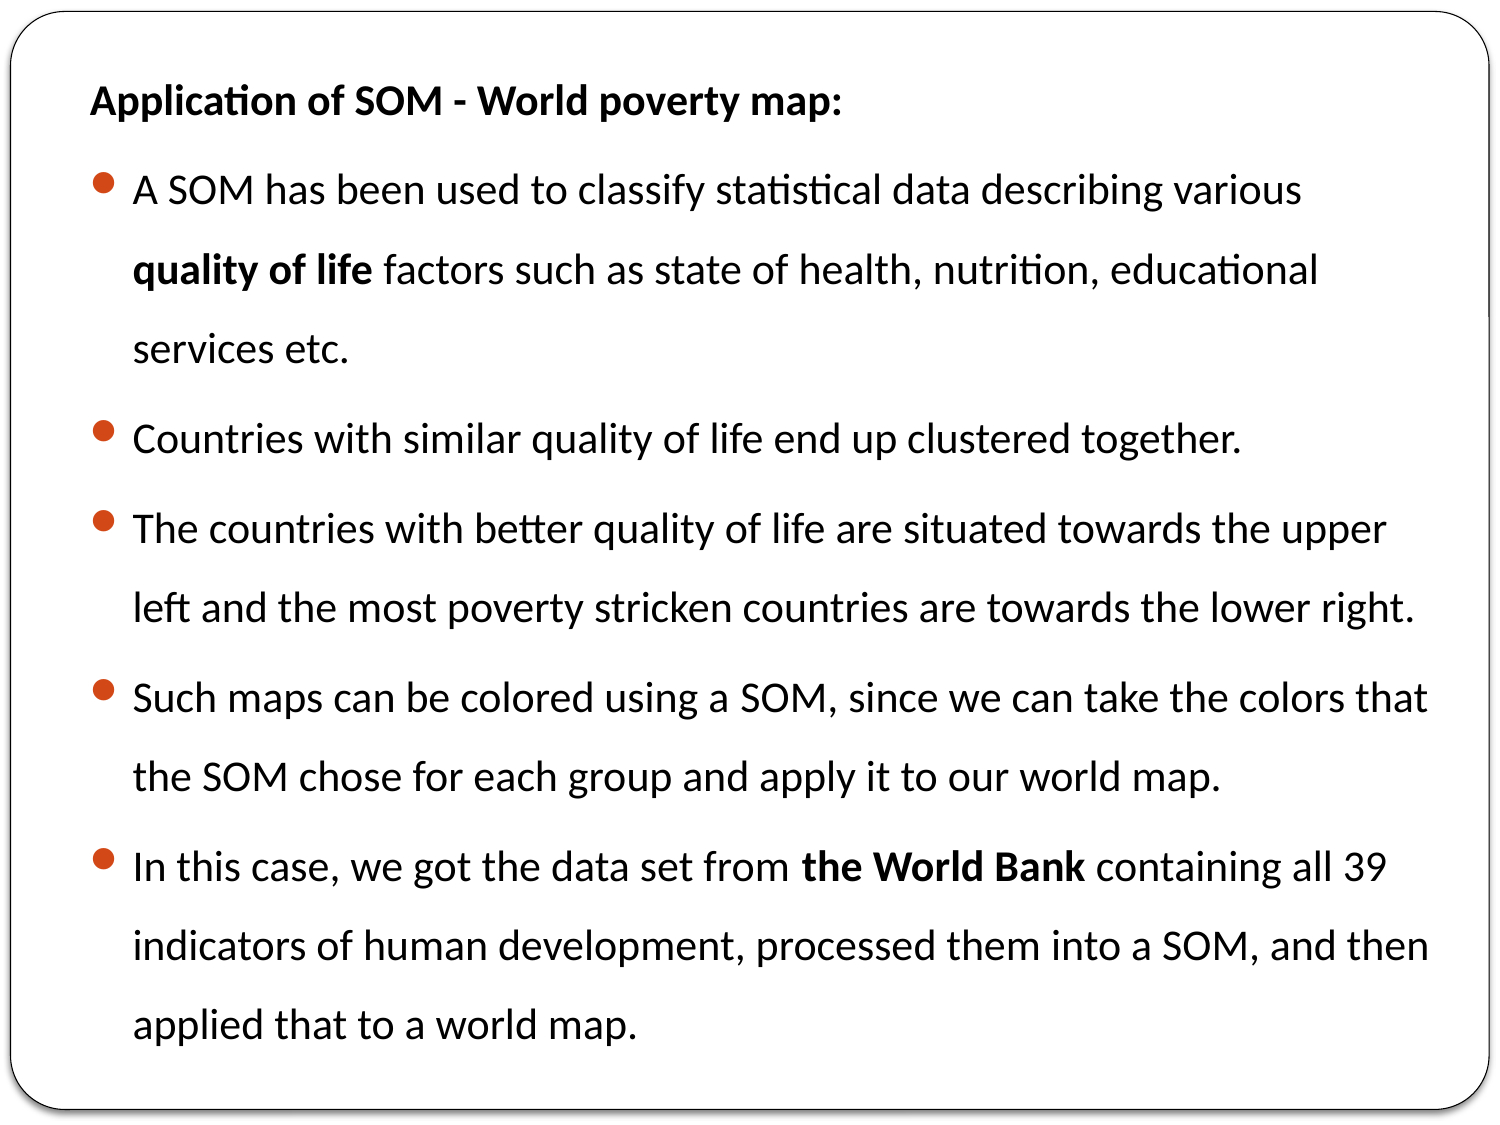

Application of SOM - World poverty map:
A SOM has been used to classify statistical data describing various quality of life factors such as state of health, nutrition, educational services etc.
Countries with similar quality of life end up clustered together.
The countries with better quality of life are situated towards the upper left and the most poverty stricken countries are towards the lower right.
Such maps can be colored using a SOM, since we can take the colors that the SOM chose for each group and apply it to our world map.
In this case, we got the data set from the World Bank containing all 39 indicators of human development, processed them into a SOM, and then applied that to a world map.